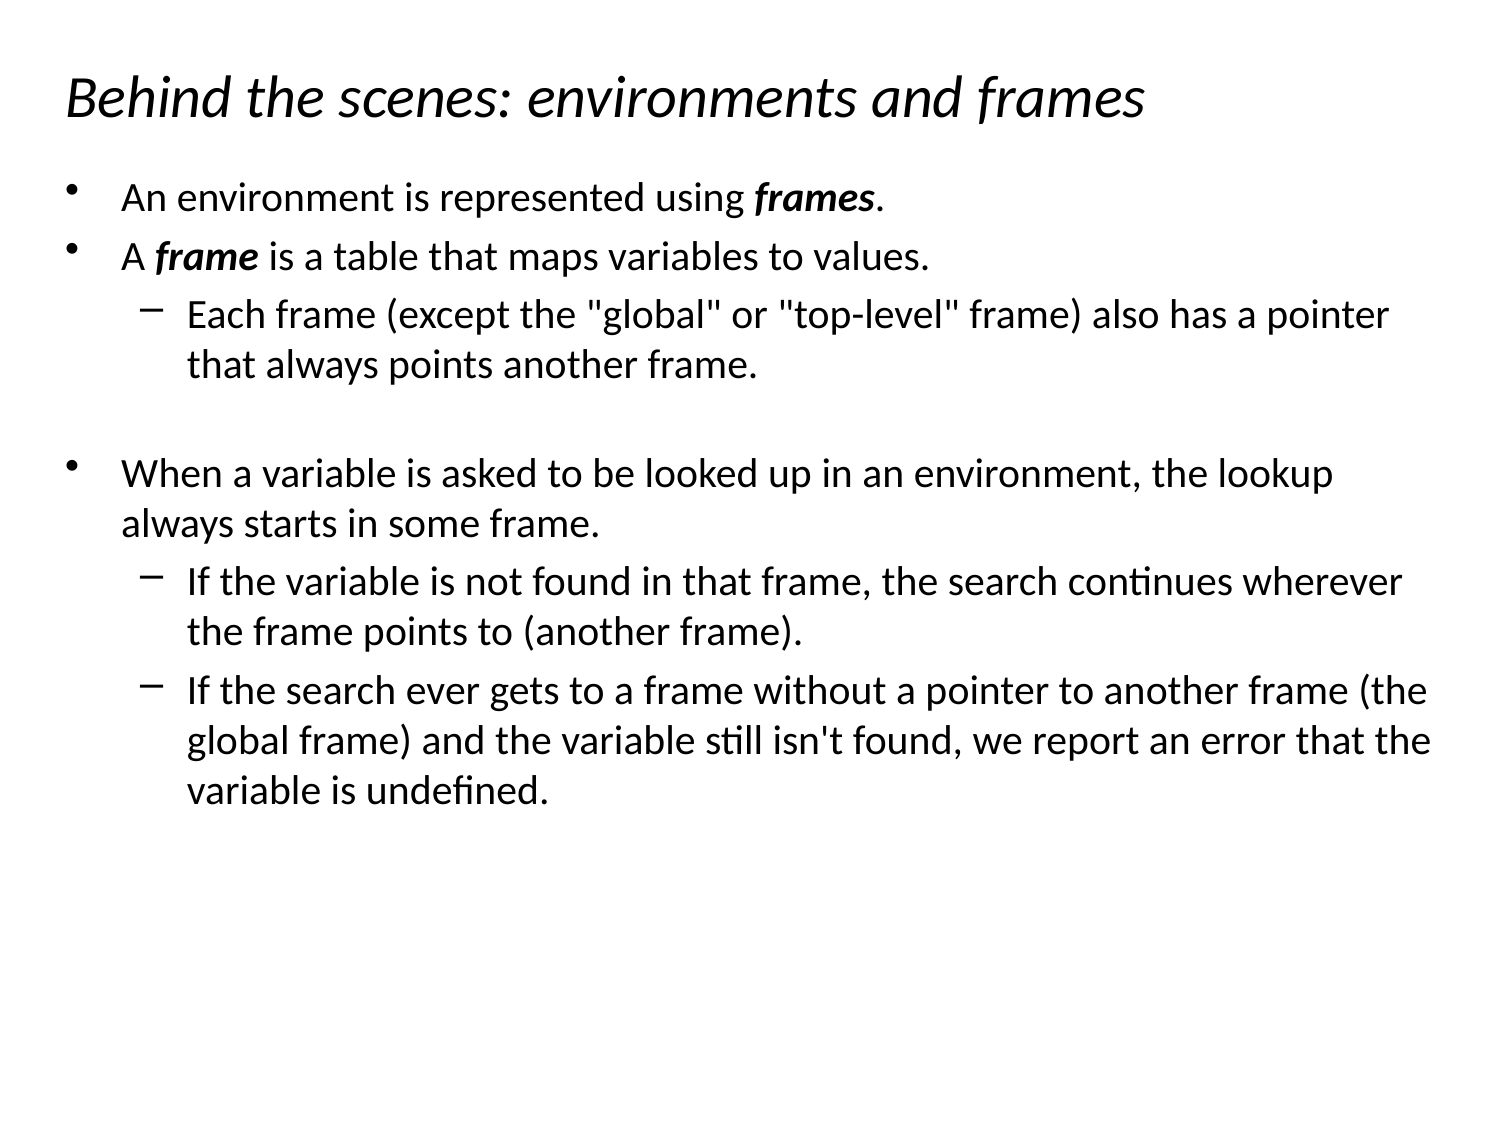

# Behind the scenes: environments and frames
An environment is represented using frames.
A frame is a table that maps variables to values.
Each frame (except the "global" or "top-level" frame) also has a pointer that always points another frame.
When a variable is asked to be looked up in an environment, the lookup always starts in some frame.
If the variable is not found in that frame, the search continues wherever the frame points to (another frame).
If the search ever gets to a frame without a pointer to another frame (the global frame) and the variable still isn't found, we report an error that the variable is undefined.